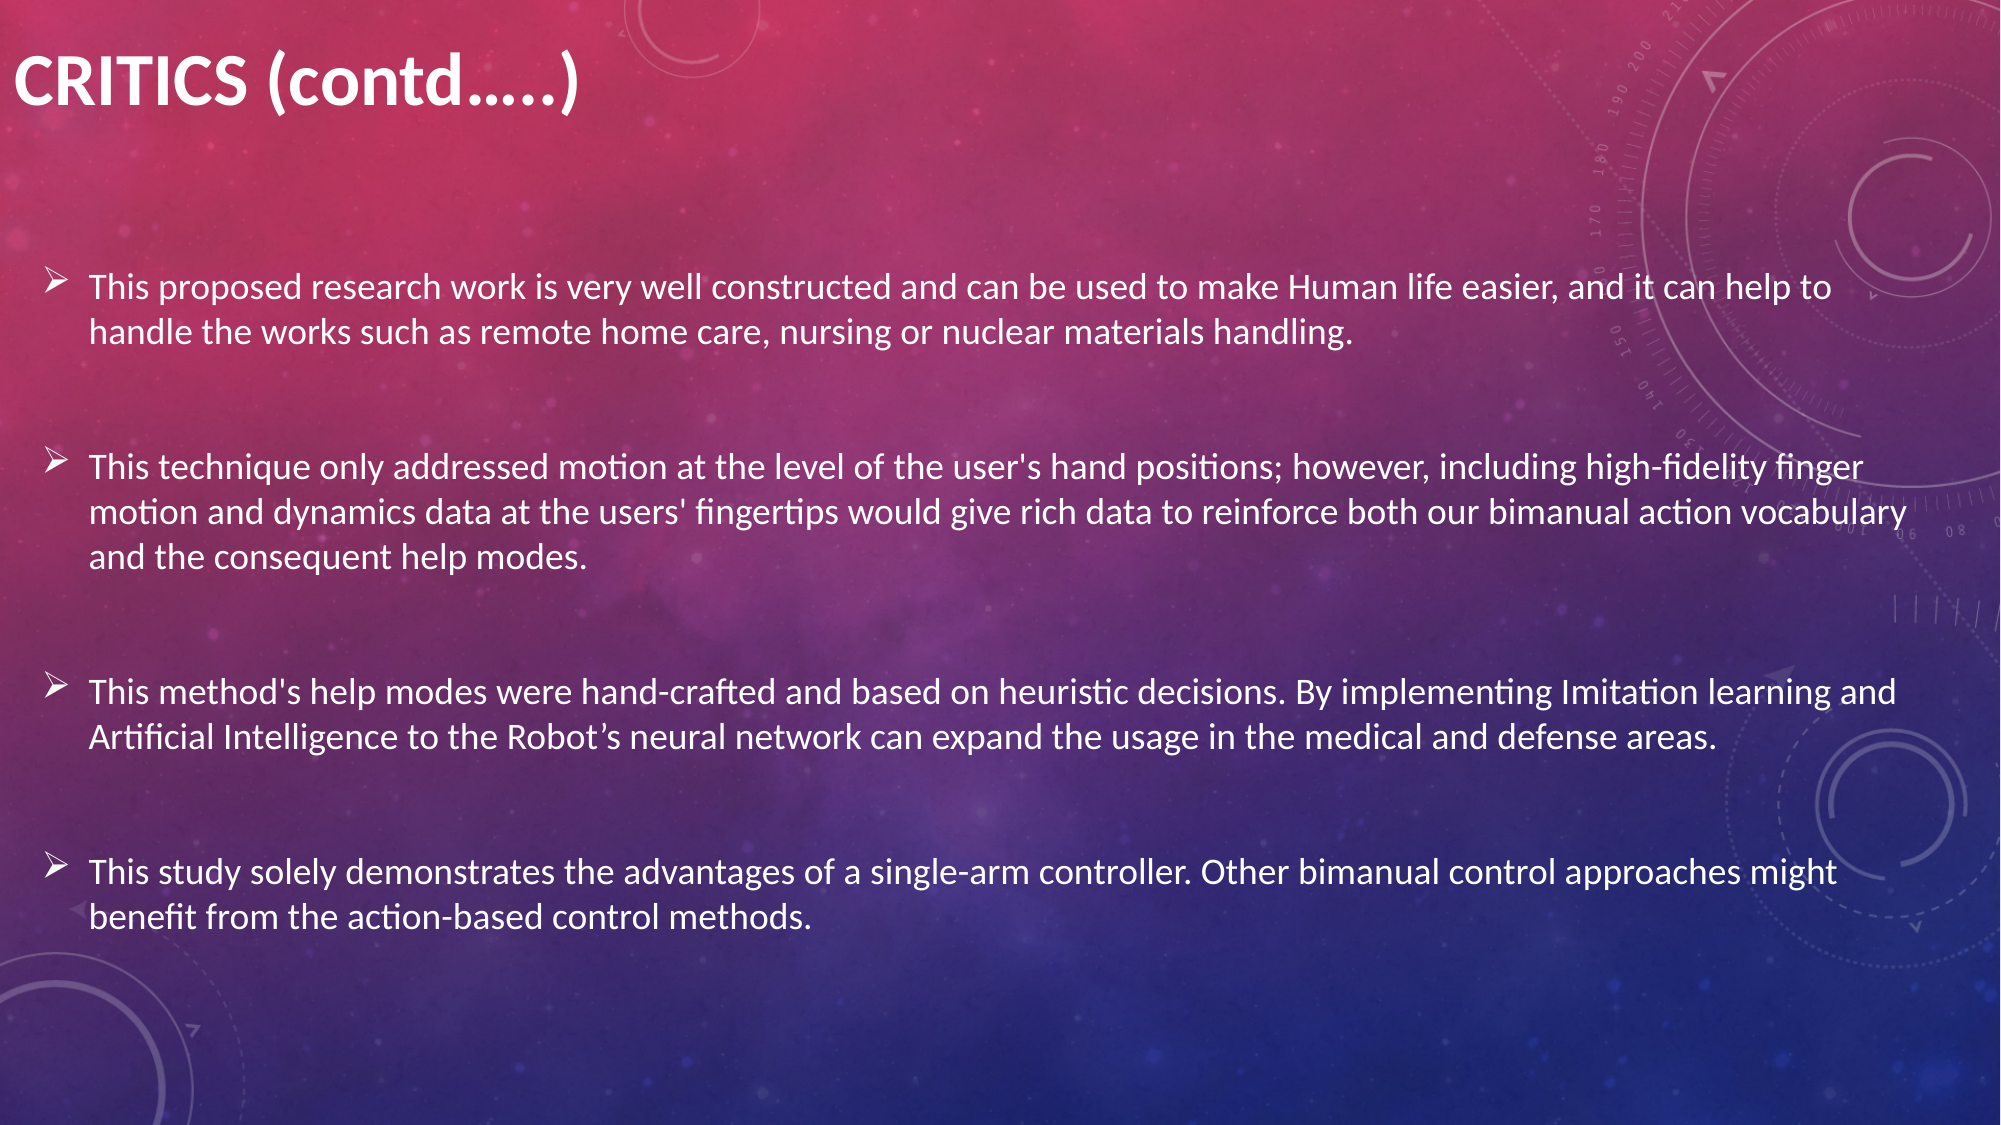

CRITICS (contd…..)
This proposed research work is very well constructed and can be used to make Human life easier, and it can help to handle the works such as remote home care, nursing or nuclear materials handling.

This technique only addressed motion at the level of the user's hand positions; however, including high-fidelity finger motion and dynamics data at the users' fingertips would give rich data to reinforce both our bimanual action vocabulary and the consequent help modes.

This method's help modes were hand-crafted and based on heuristic decisions. By implementing Imitation learning and Artificial Intelligence to the Robot’s neural network can expand the usage in the medical and defense areas.

This study solely demonstrates the advantages of a single-arm controller. Other bimanual control approaches might benefit from the action-based control methods.